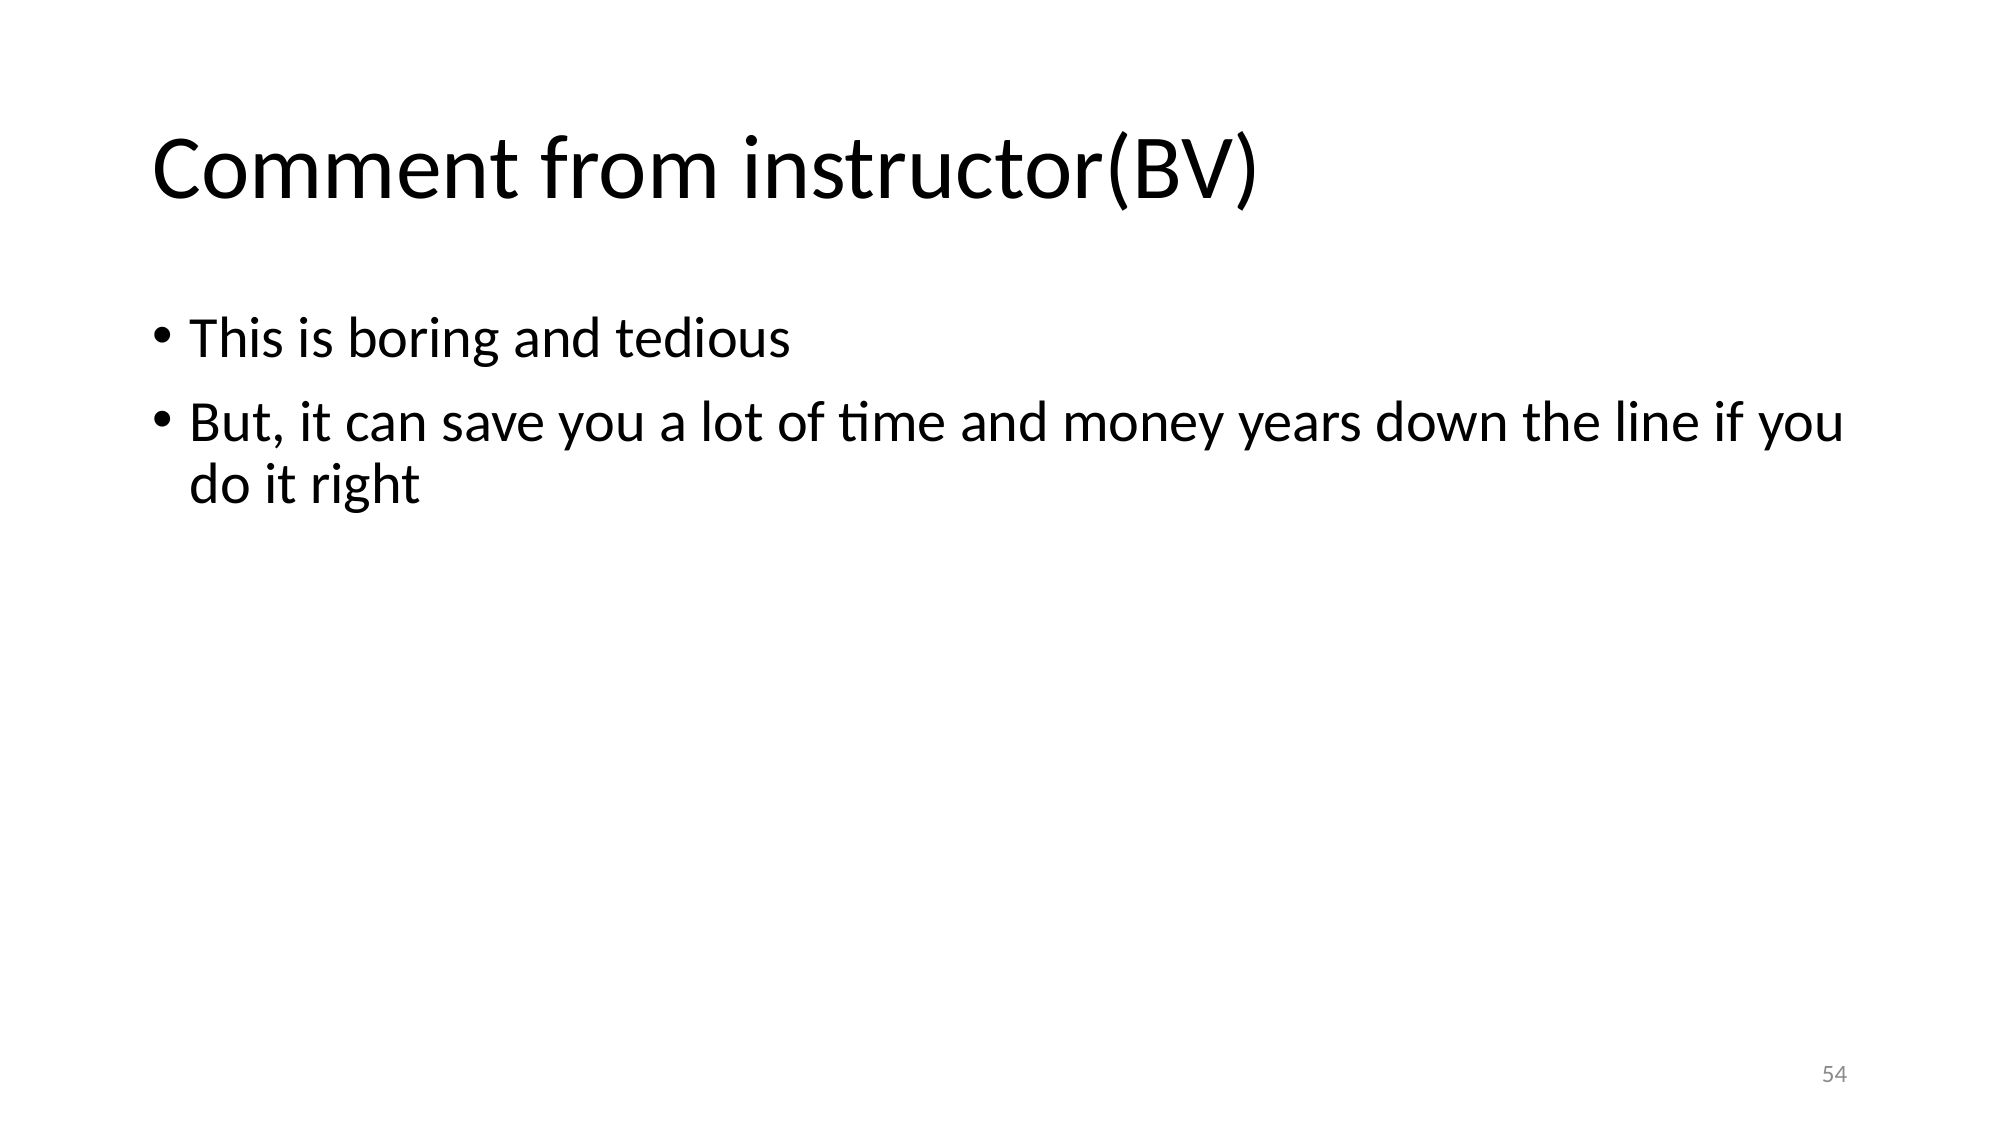

# Comment from instructor(BV)
This is boring and tedious
But, it can save you a lot of time and money years down the line if you do it right

54